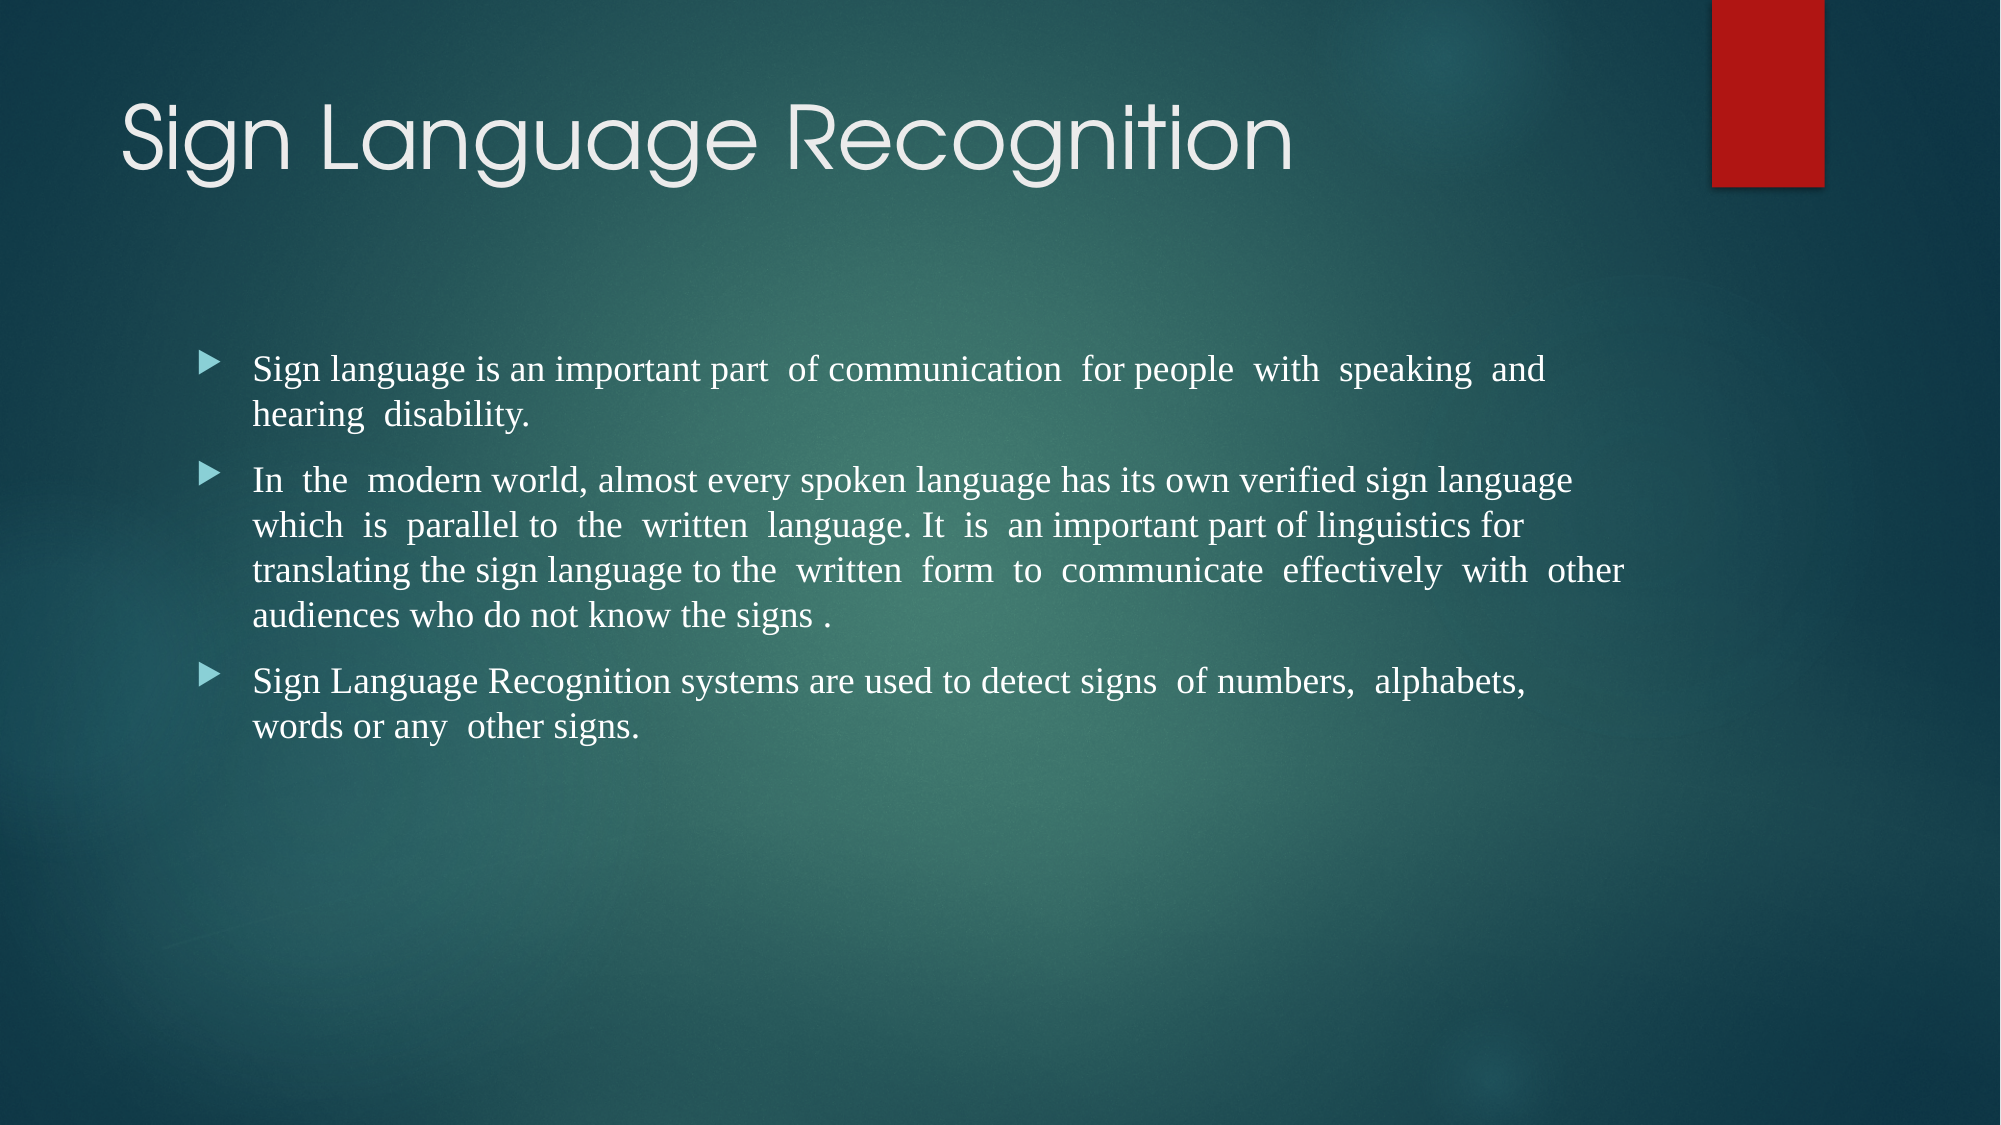

# Sign Language Recognition
Sign language is an important part  of communication  for people  with  speaking  and  hearing  disability.
In  the  modern world, almost every spoken language has its own verified sign language which  is  parallel to  the  written  language. It  is  an important part of linguistics for translating the sign language to the  written  form  to  communicate  effectively  with  other audiences who do not know the signs .
Sign Language Recognition systems are used to detect signs  of numbers,  alphabets,  words or any  other signs.